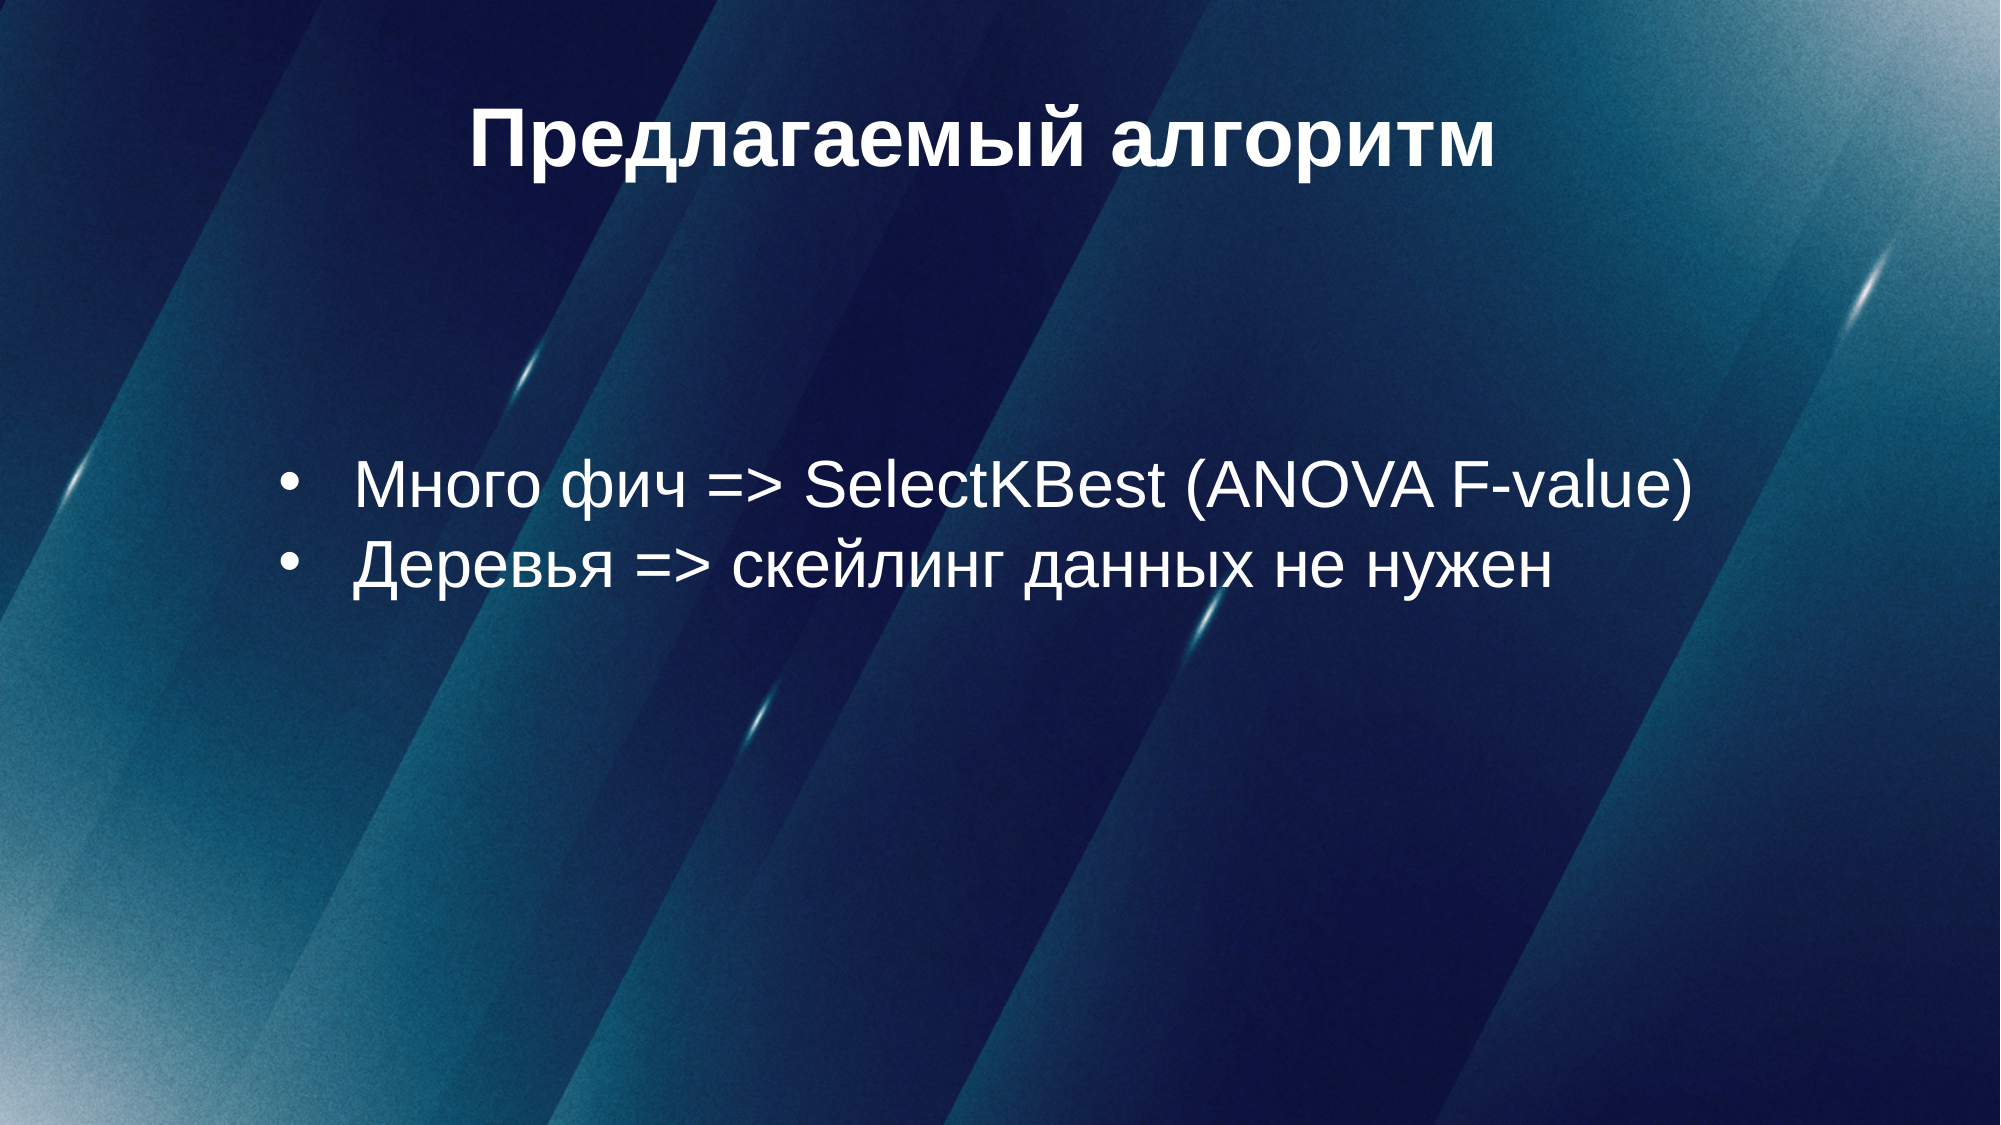

Предлагаемый алгоритм
Много фич => SelectKBest (ANOVA F-value)
Деревья => скейлинг данных не нужен